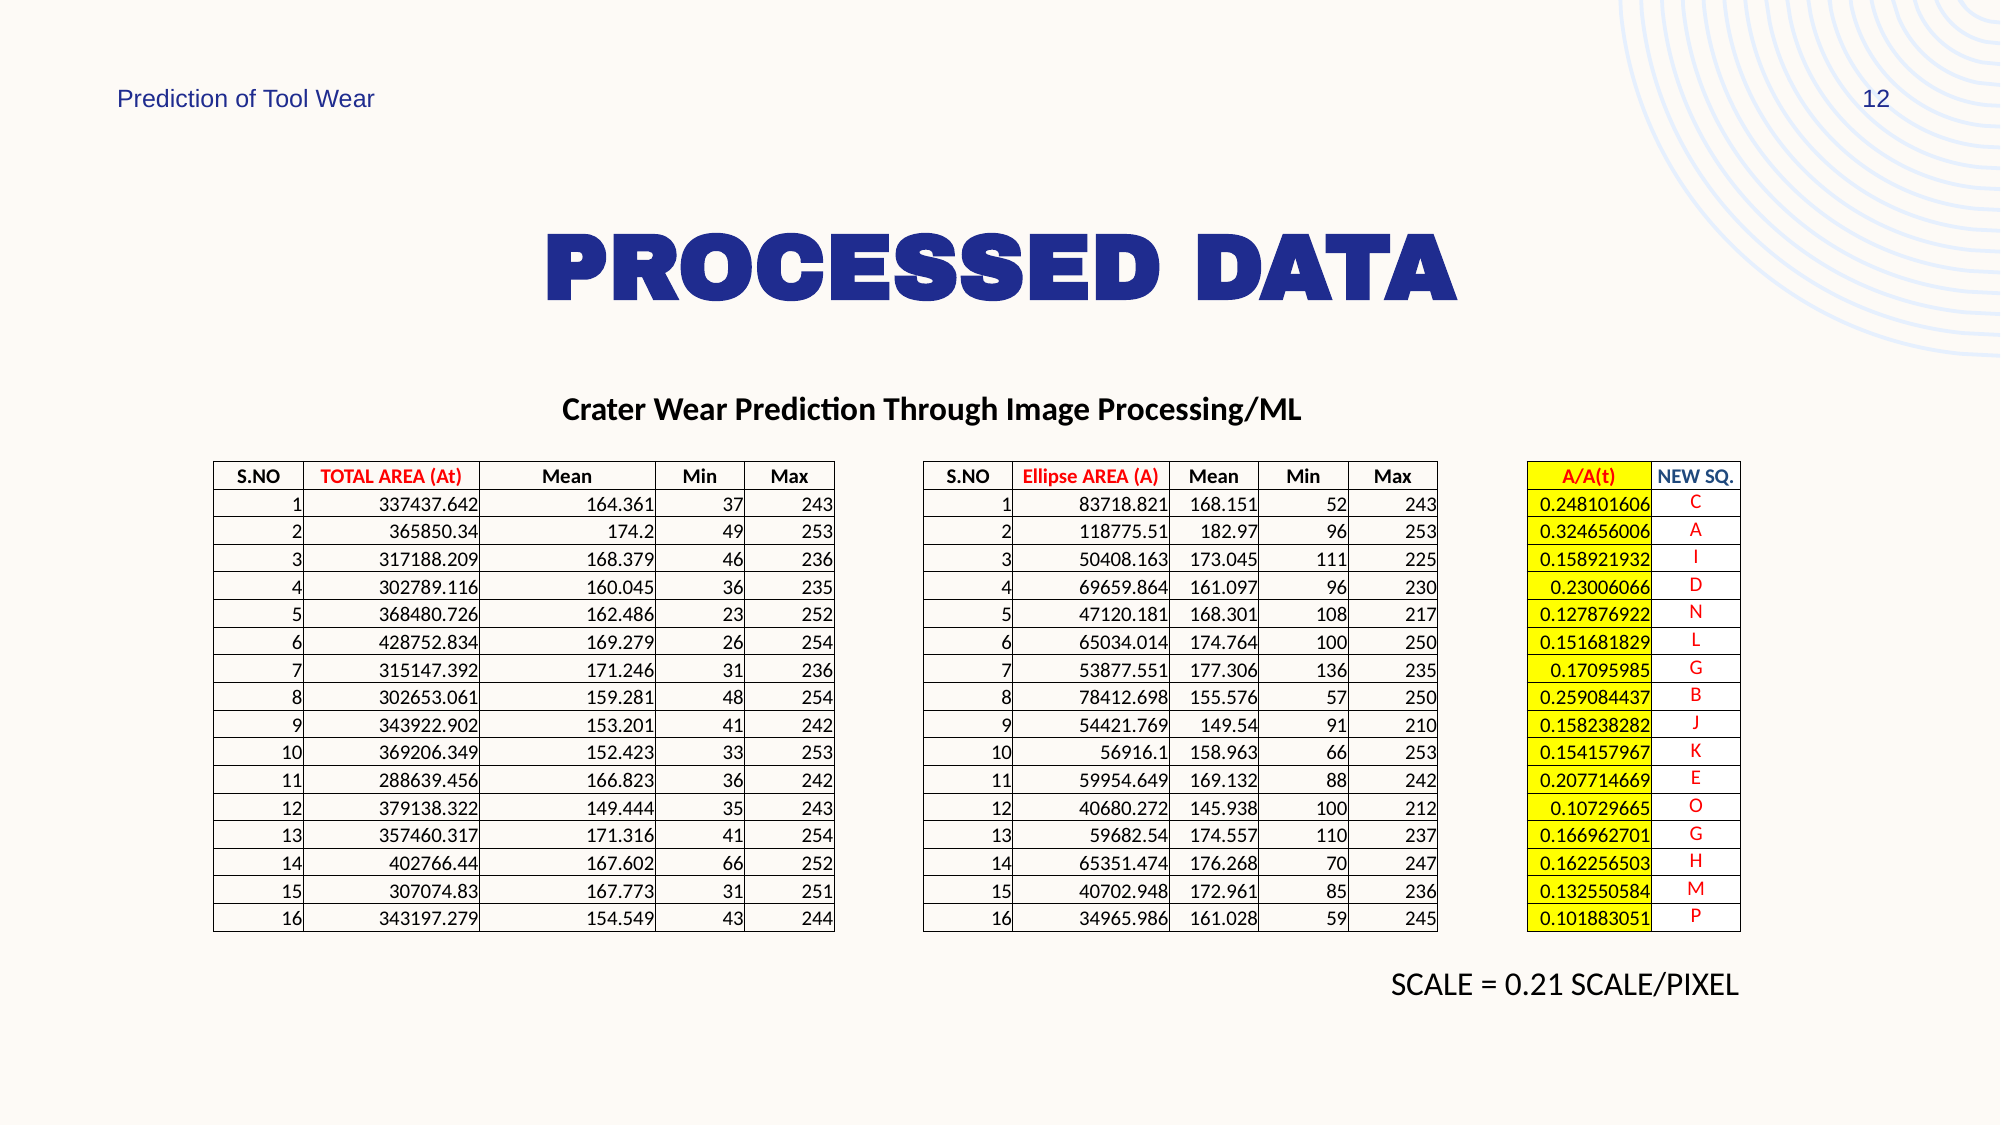

Prediction of Tool Wear
12
# Processed Data
| Crater Wear Prediction Through Image Processing/ML |  |  |  |  |  |  |  |  |  |  |  |  |  |  |  |
| --- | --- | --- | --- | --- | --- | --- | --- | --- | --- | --- | --- | --- | --- | --- | --- |
|  |  |  |  |  |  |  |  |  |  |  |  |  |  |  |  |
|  | S.NO | TOTAL AREA (At) | Mean | Min | Max |  | S.NO | Ellipse AREA (A) | Mean | Min | Max |  | A/A(t) | NEW SQ. |  |
|  | 1 | 337437.642 | 164.361 | 37 | 243 |  | 1 | 83718.821 | 168.151 | 52 | 243 |  | 0.248101606 | C |  |
|  | 2 | 365850.34 | 174.2 | 49 | 253 |  | 2 | 118775.51 | 182.97 | 96 | 253 |  | 0.324656006 | A |  |
|  | 3 | 317188.209 | 168.379 | 46 | 236 |  | 3 | 50408.163 | 173.045 | 111 | 225 |  | 0.158921932 | I |  |
|  | 4 | 302789.116 | 160.045 | 36 | 235 |  | 4 | 69659.864 | 161.097 | 96 | 230 |  | 0.23006066 | D |  |
|  | 5 | 368480.726 | 162.486 | 23 | 252 |  | 5 | 47120.181 | 168.301 | 108 | 217 |  | 0.127876922 | N |  |
|  | 6 | 428752.834 | 169.279 | 26 | 254 |  | 6 | 65034.014 | 174.764 | 100 | 250 |  | 0.151681829 | L |  |
|  | 7 | 315147.392 | 171.246 | 31 | 236 |  | 7 | 53877.551 | 177.306 | 136 | 235 |  | 0.17095985 | G |  |
|  | 8 | 302653.061 | 159.281 | 48 | 254 |  | 8 | 78412.698 | 155.576 | 57 | 250 |  | 0.259084437 | B |  |
|  | 9 | 343922.902 | 153.201 | 41 | 242 |  | 9 | 54421.769 | 149.54 | 91 | 210 |  | 0.158238282 | J |  |
|  | 10 | 369206.349 | 152.423 | 33 | 253 |  | 10 | 56916.1 | 158.963 | 66 | 253 |  | 0.154157967 | K |  |
|  | 11 | 288639.456 | 166.823 | 36 | 242 |  | 11 | 59954.649 | 169.132 | 88 | 242 |  | 0.207714669 | E |  |
|  | 12 | 379138.322 | 149.444 | 35 | 243 |  | 12 | 40680.272 | 145.938 | 100 | 212 |  | 0.10729665 | O |  |
|  | 13 | 357460.317 | 171.316 | 41 | 254 |  | 13 | 59682.54 | 174.557 | 110 | 237 |  | 0.166962701 | G |  |
|  | 14 | 402766.44 | 167.602 | 66 | 252 |  | 14 | 65351.474 | 176.268 | 70 | 247 |  | 0.162256503 | H |  |
|  | 15 | 307074.83 | 167.773 | 31 | 251 |  | 15 | 40702.948 | 172.961 | 85 | 236 |  | 0.132550584 | M |  |
|  | 16 | 343197.279 | 154.549 | 43 | 244 |  | 16 | 34965.986 | 161.028 | 59 | 245 |  | 0.101883051 | P |  |
|  |  |  |  |  |  |  |  |  |  |  |  |  |  |  |  |
|  | SCALE = 0.21 SCALE/PIXEL |  |  |  |  |  |  |  |  |  |  |  |  |  |  |
|  |  |  |  |  |  |  |  |  |  |  |  |  |  |  |  |